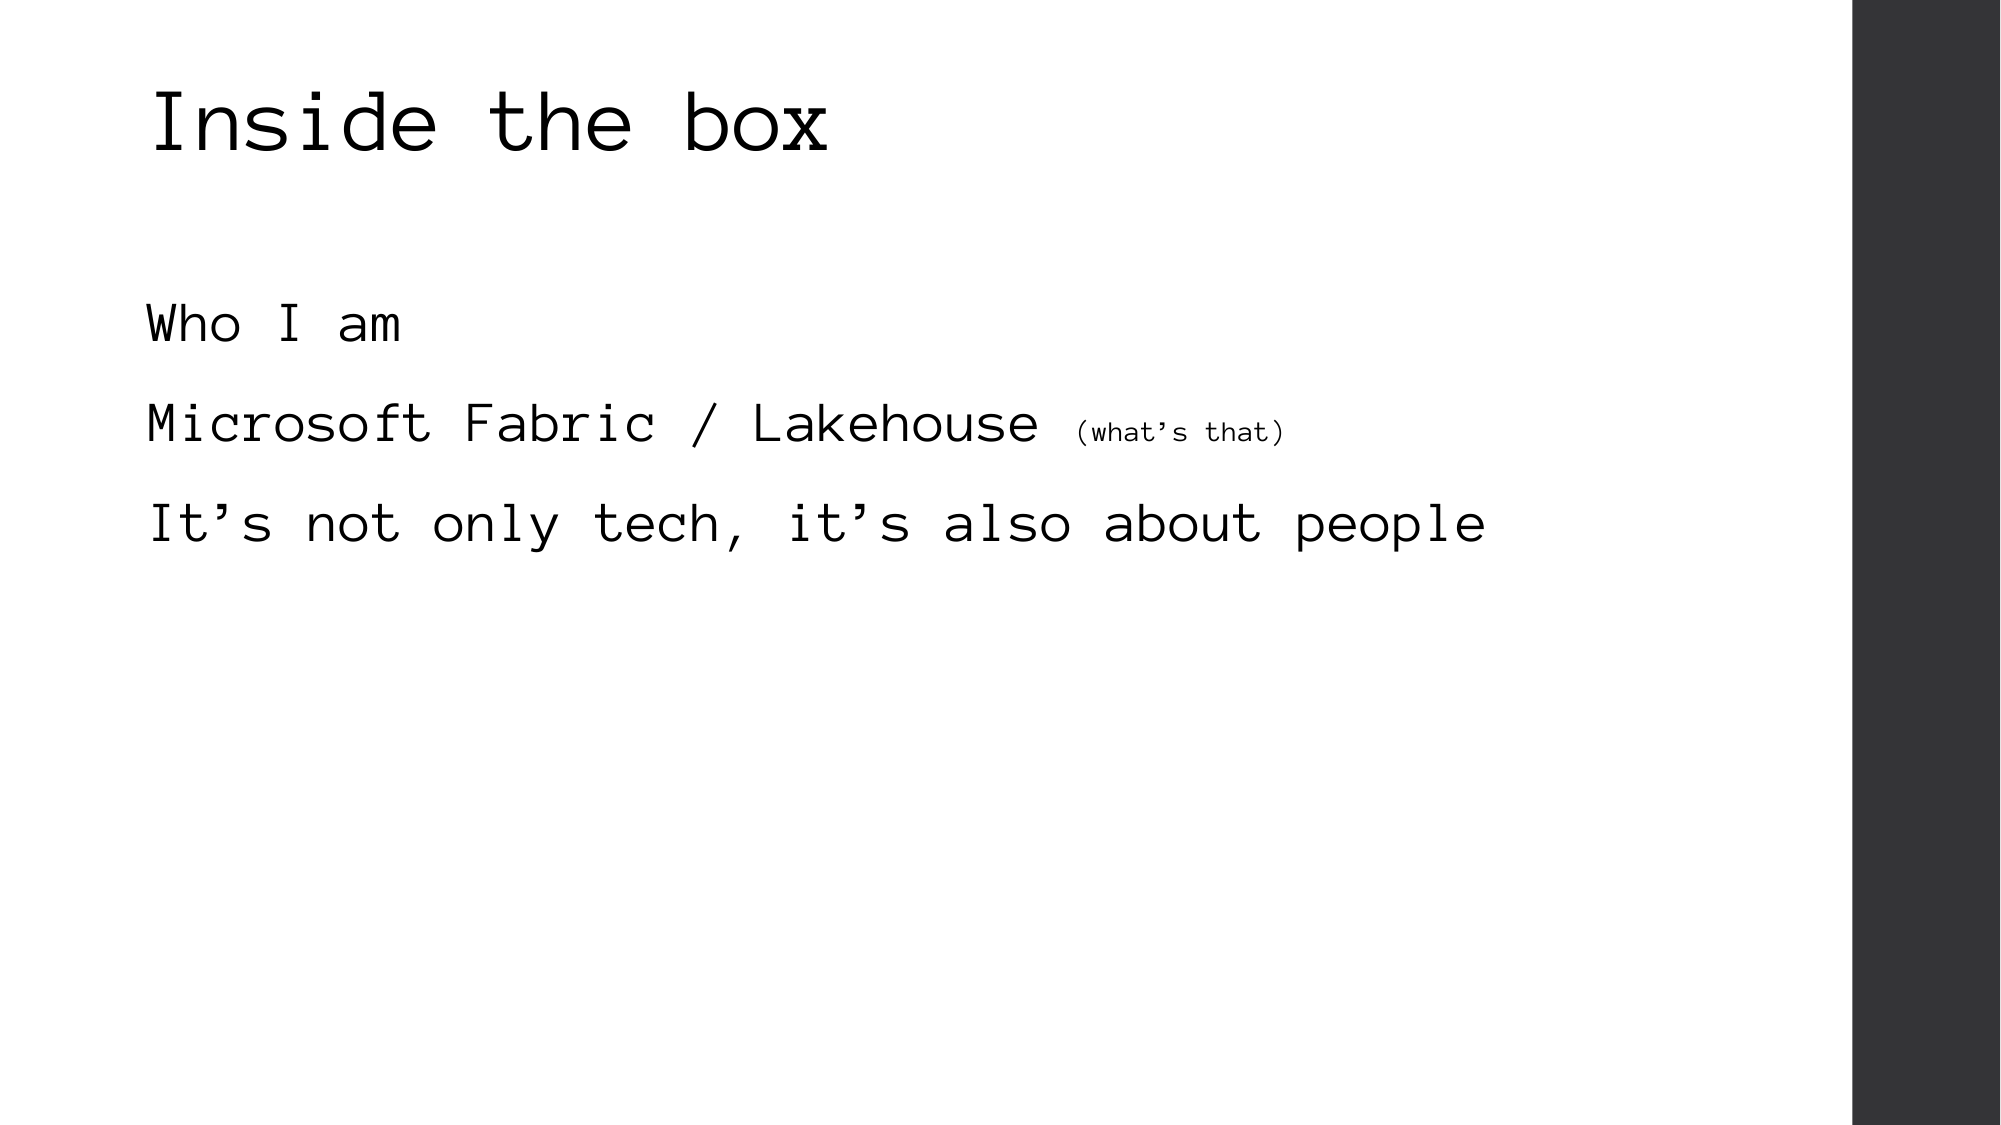

# Inside the box
Who I am
Microsoft Fabric / Lakehouse (what’s that)
It’s not only tech, it’s also about people